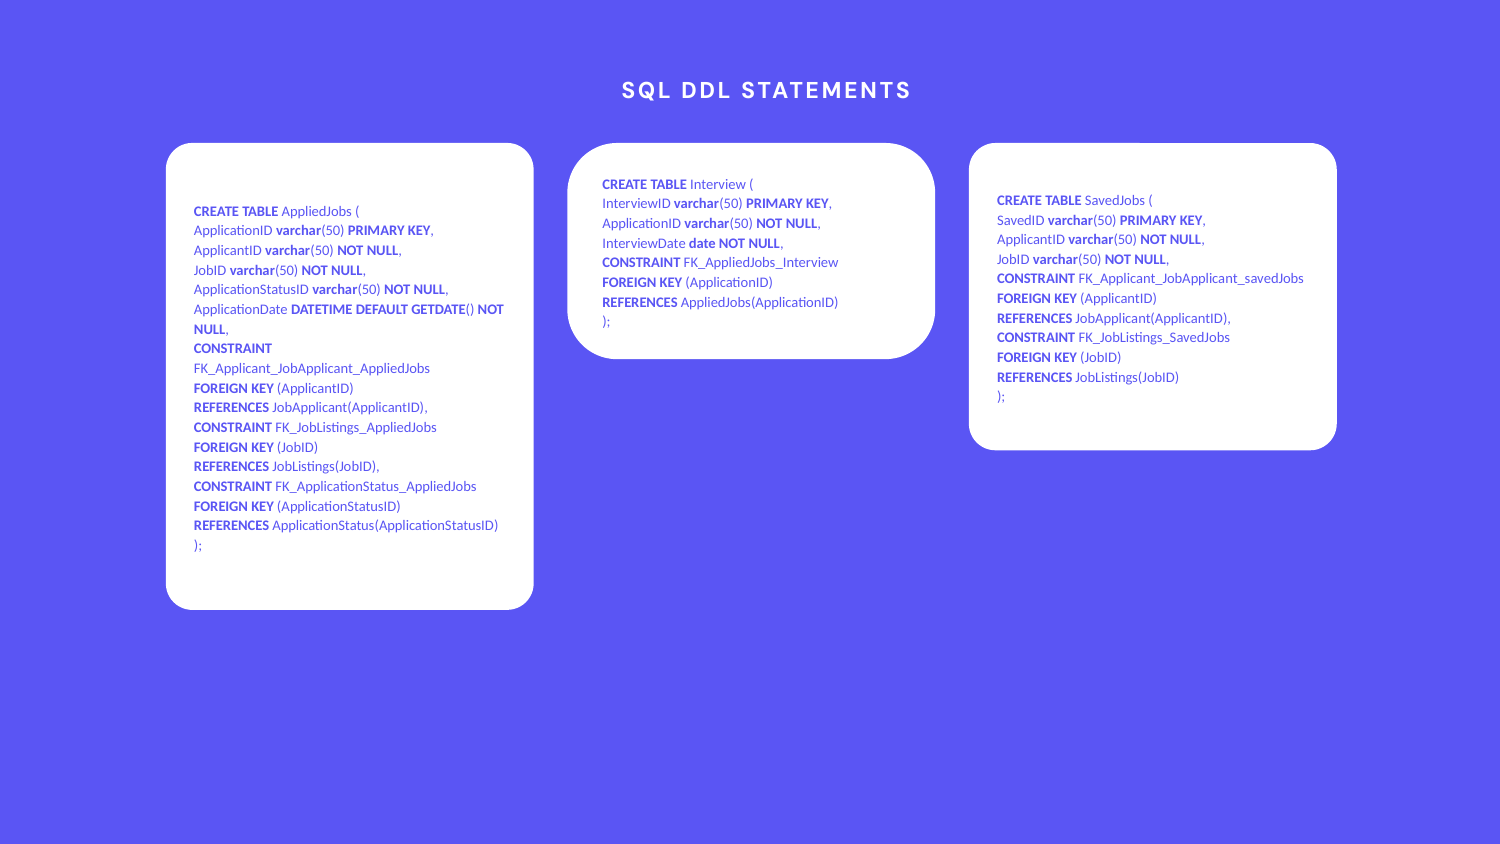

SQL DDL STATEMENTS
CREATE TABLE AppliedJobs (
ApplicationID varchar(50) PRIMARY KEY,
ApplicantID varchar(50) NOT NULL,
JobID varchar(50) NOT NULL,
ApplicationStatusID varchar(50) NOT NULL,
ApplicationDate DATETIME DEFAULT GETDATE() NOT NULL,
CONSTRAINT FK_Applicant_JobApplicant_AppliedJobs
FOREIGN KEY (ApplicantID)
REFERENCES JobApplicant(ApplicantID),
CONSTRAINT FK_JobListings_AppliedJobs
FOREIGN KEY (JobID)
REFERENCES JobListings(JobID),
CONSTRAINT FK_ApplicationStatus_AppliedJobs
FOREIGN KEY (ApplicationStatusID)
REFERENCES ApplicationStatus(ApplicationStatusID)
);
CREATE TABLE Interview (
InterviewID varchar(50) PRIMARY KEY,
ApplicationID varchar(50) NOT NULL,
InterviewDate date NOT NULL,
CONSTRAINT FK_AppliedJobs_Interview
FOREIGN KEY (ApplicationID)
REFERENCES AppliedJobs(ApplicationID)
);
CREATE TABLE SavedJobs (
SavedID varchar(50) PRIMARY KEY,
ApplicantID varchar(50) NOT NULL,
JobID varchar(50) NOT NULL,
CONSTRAINT FK_Applicant_JobApplicant_savedJobs
FOREIGN KEY (ApplicantID)
REFERENCES JobApplicant(ApplicantID),
CONSTRAINT FK_JobListings_SavedJobs
FOREIGN KEY (JobID)
REFERENCES JobListings(JobID)
);